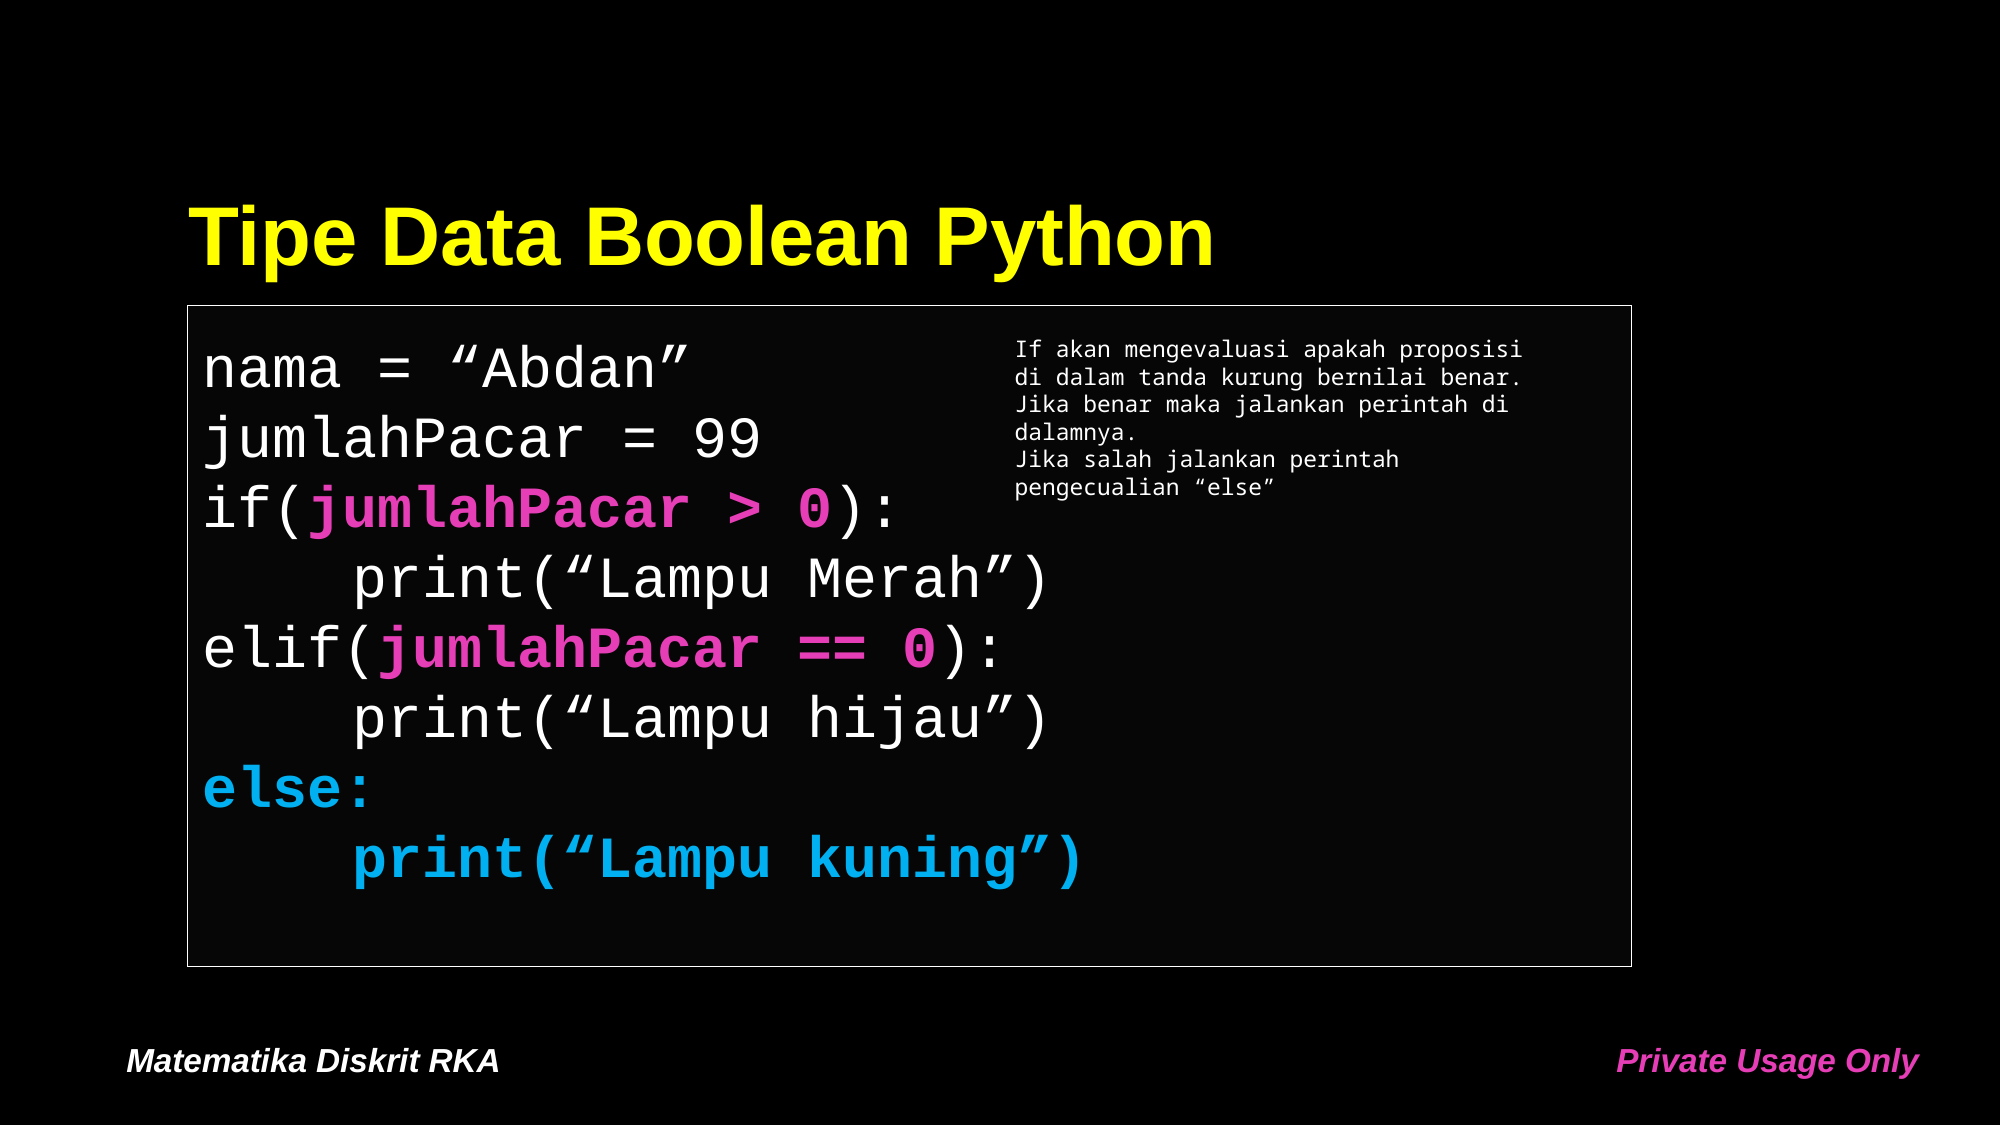

# Tipe Data Boolean Python
nama = “Abdan”
jumlahPacar = 99
if(jumlahPacar > 0):
	print(“Lampu Merah”)
elif(jumlahPacar == 0):
	print(“Lampu hijau”)
else:
	print(“Lampu kuning”)

If akan mengevaluasi apakah proposisi
di dalam tanda kurung bernilai benar.
Jika benar maka jalankan perintah di dalamnya.
Jika salah jalankan perintah pengecualian “else”

Matematika Diskrit RKA
Private Usage Only